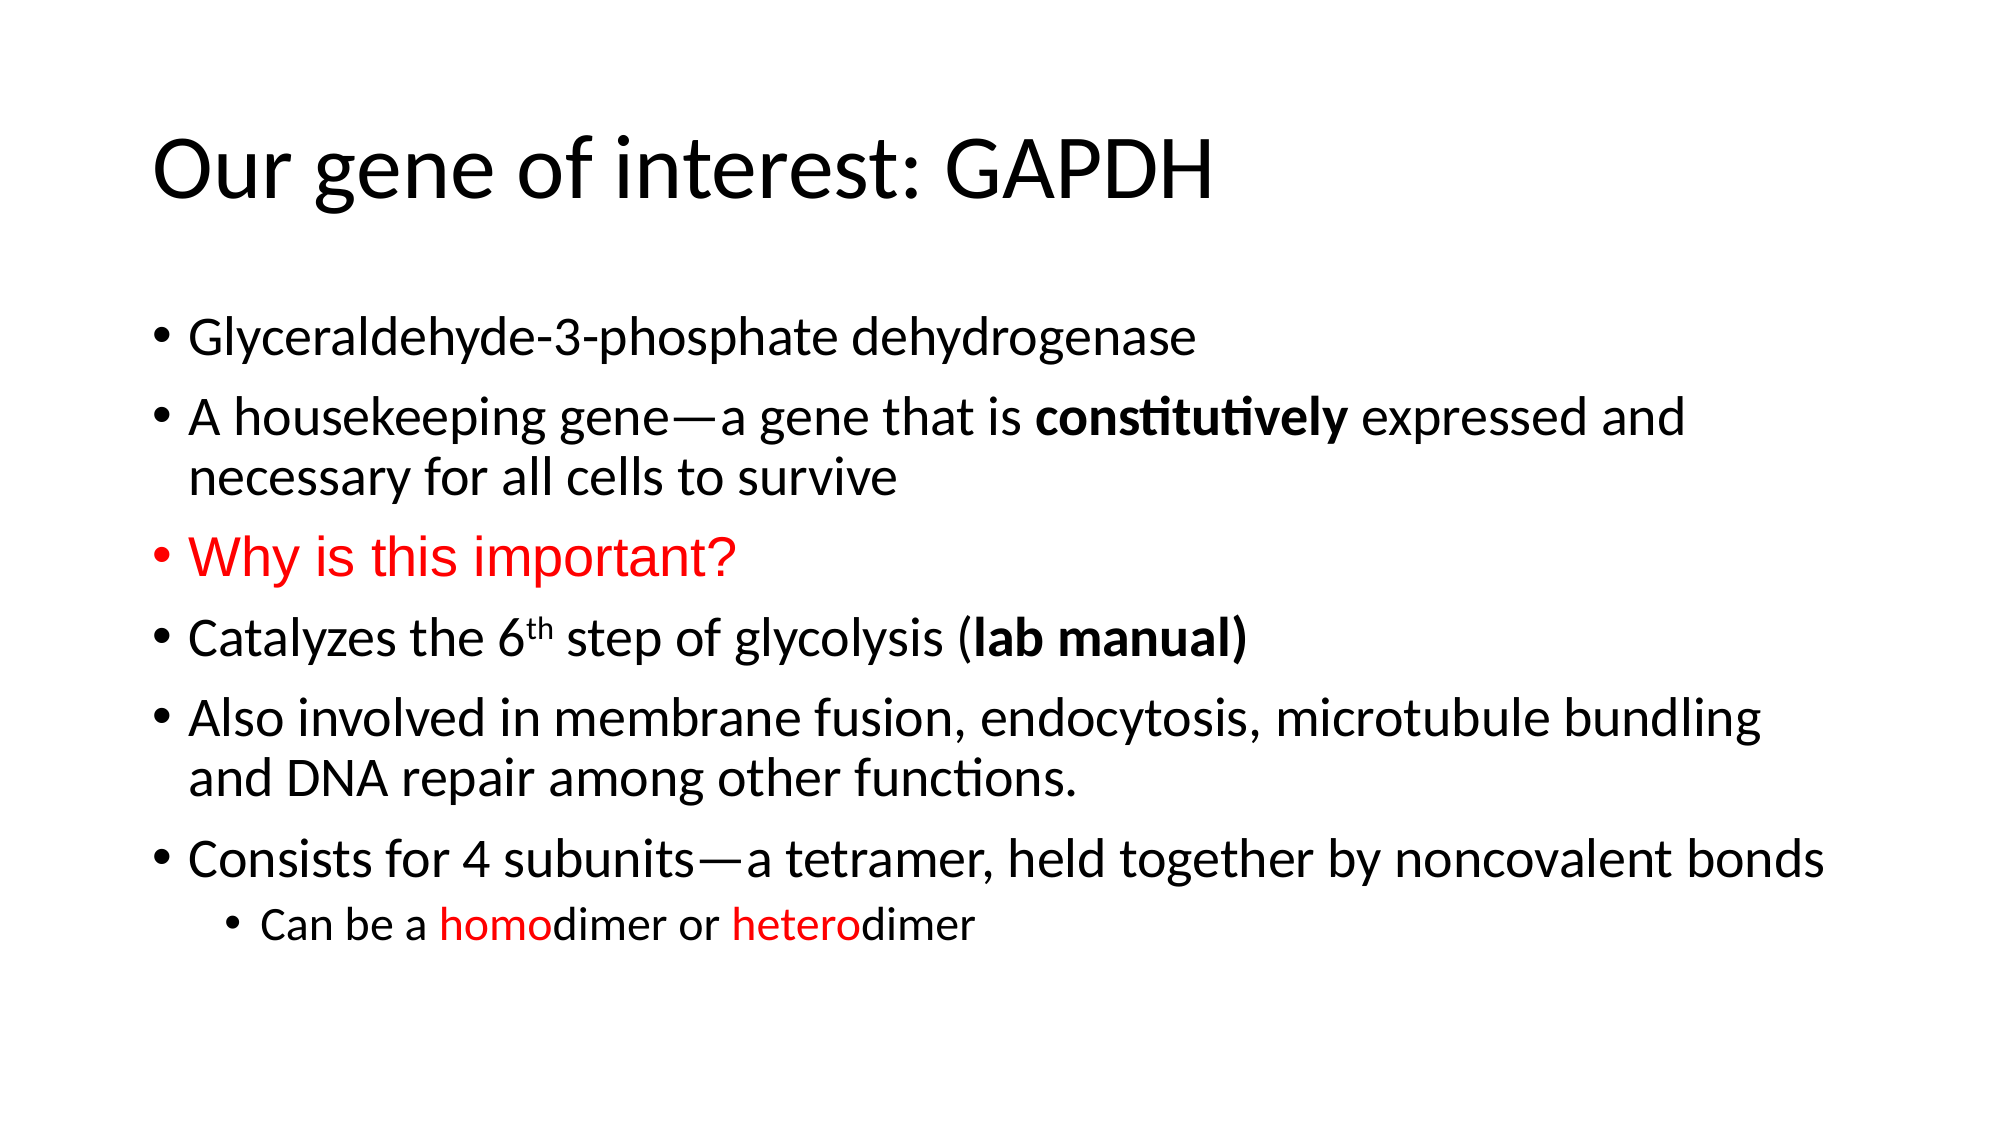

# Our gene of interest: GAPDH
Glyceraldehyde-3-phosphate dehydrogenase
A housekeeping gene—a gene that is constitutively expressed and necessary for all cells to survive
Why is this important?
Catalyzes the 6th step of glycolysis (lab manual)
Also involved in membrane fusion, endocytosis, microtubule bundling and DNA repair among other functions.
Consists for 4 subunits—a tetramer, held together by noncovalent bonds
Can be a homodimer or heterodimer